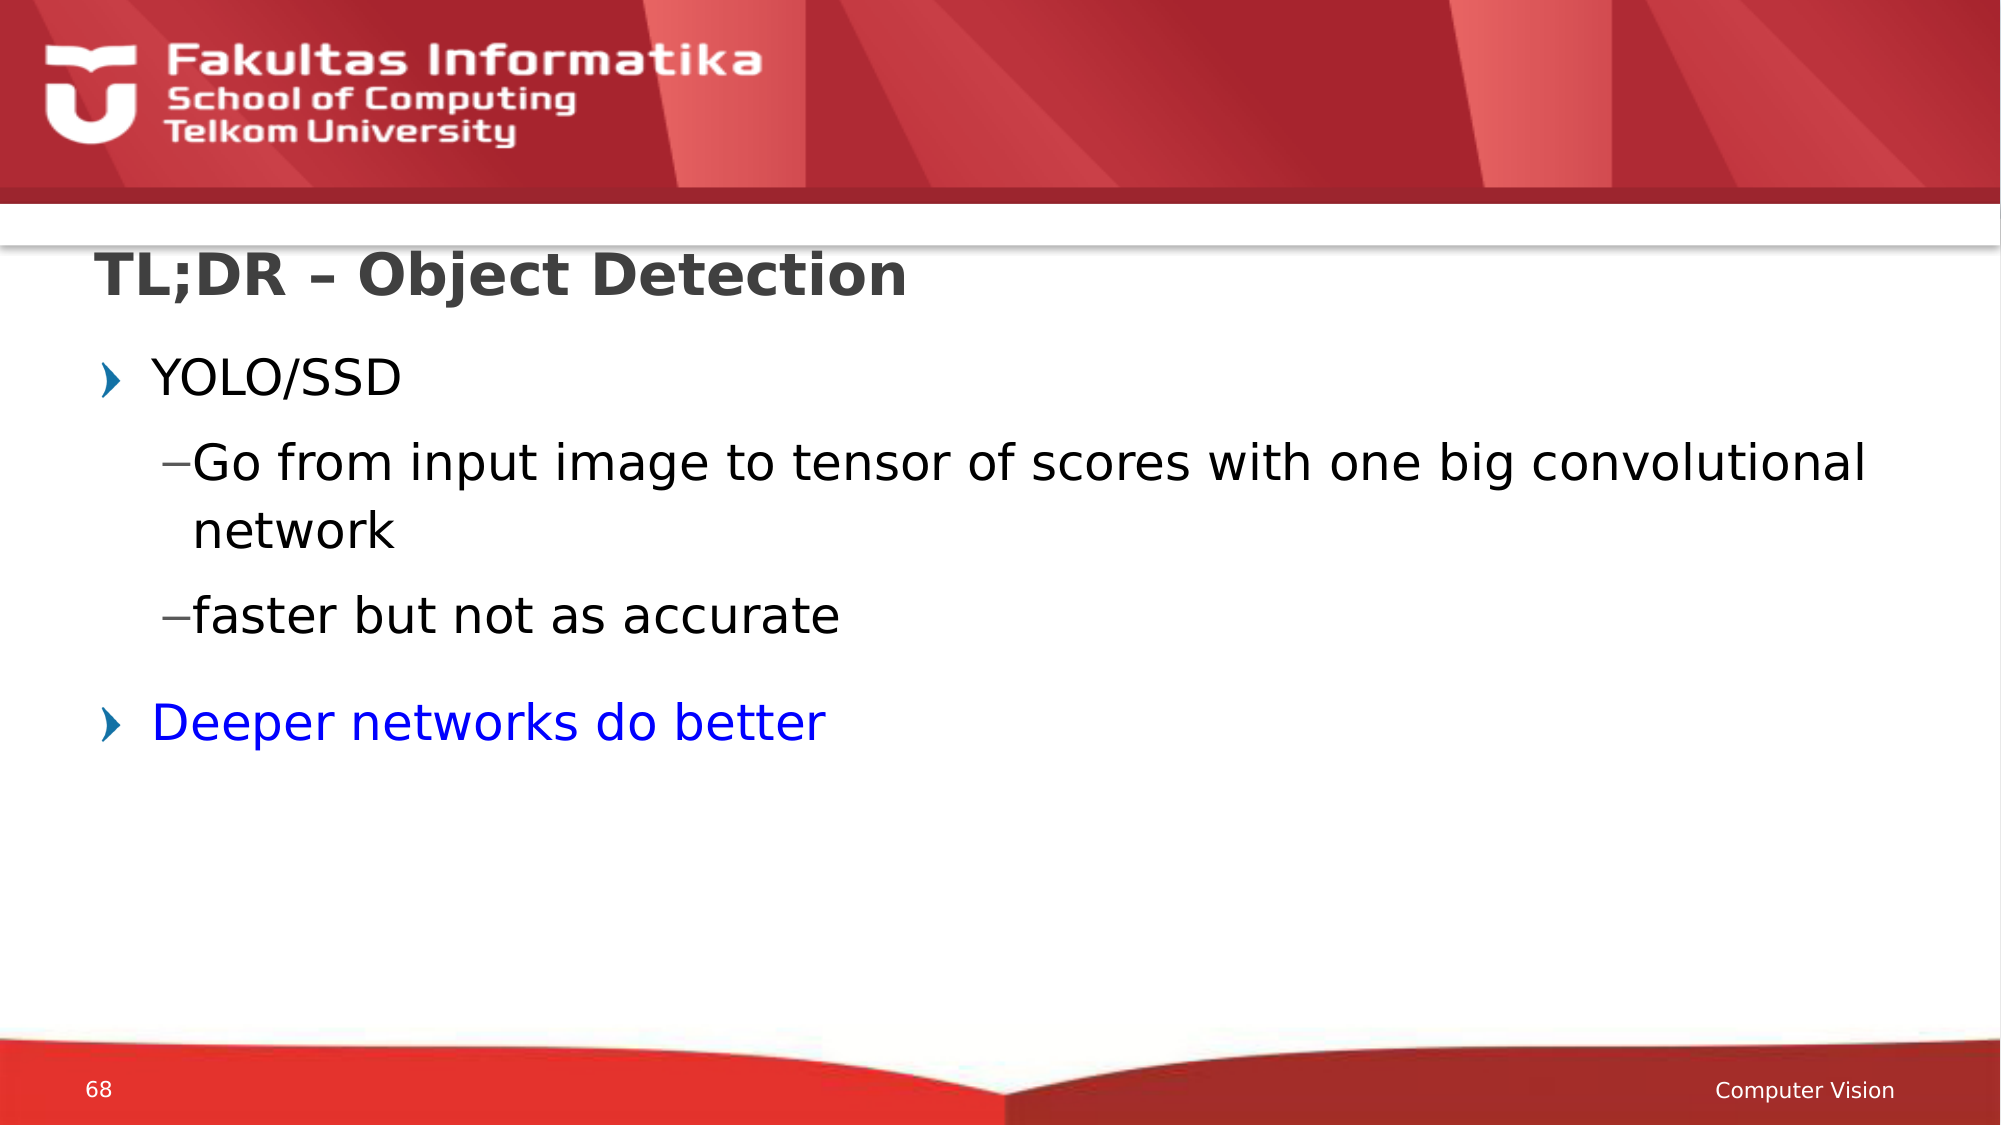

# TL;DR – Object Detection
YOLO/SSD
Go from input image to tensor of scores with one big convolutional network
faster but not as accurate
Deeper networks do better
Computer Vision
68